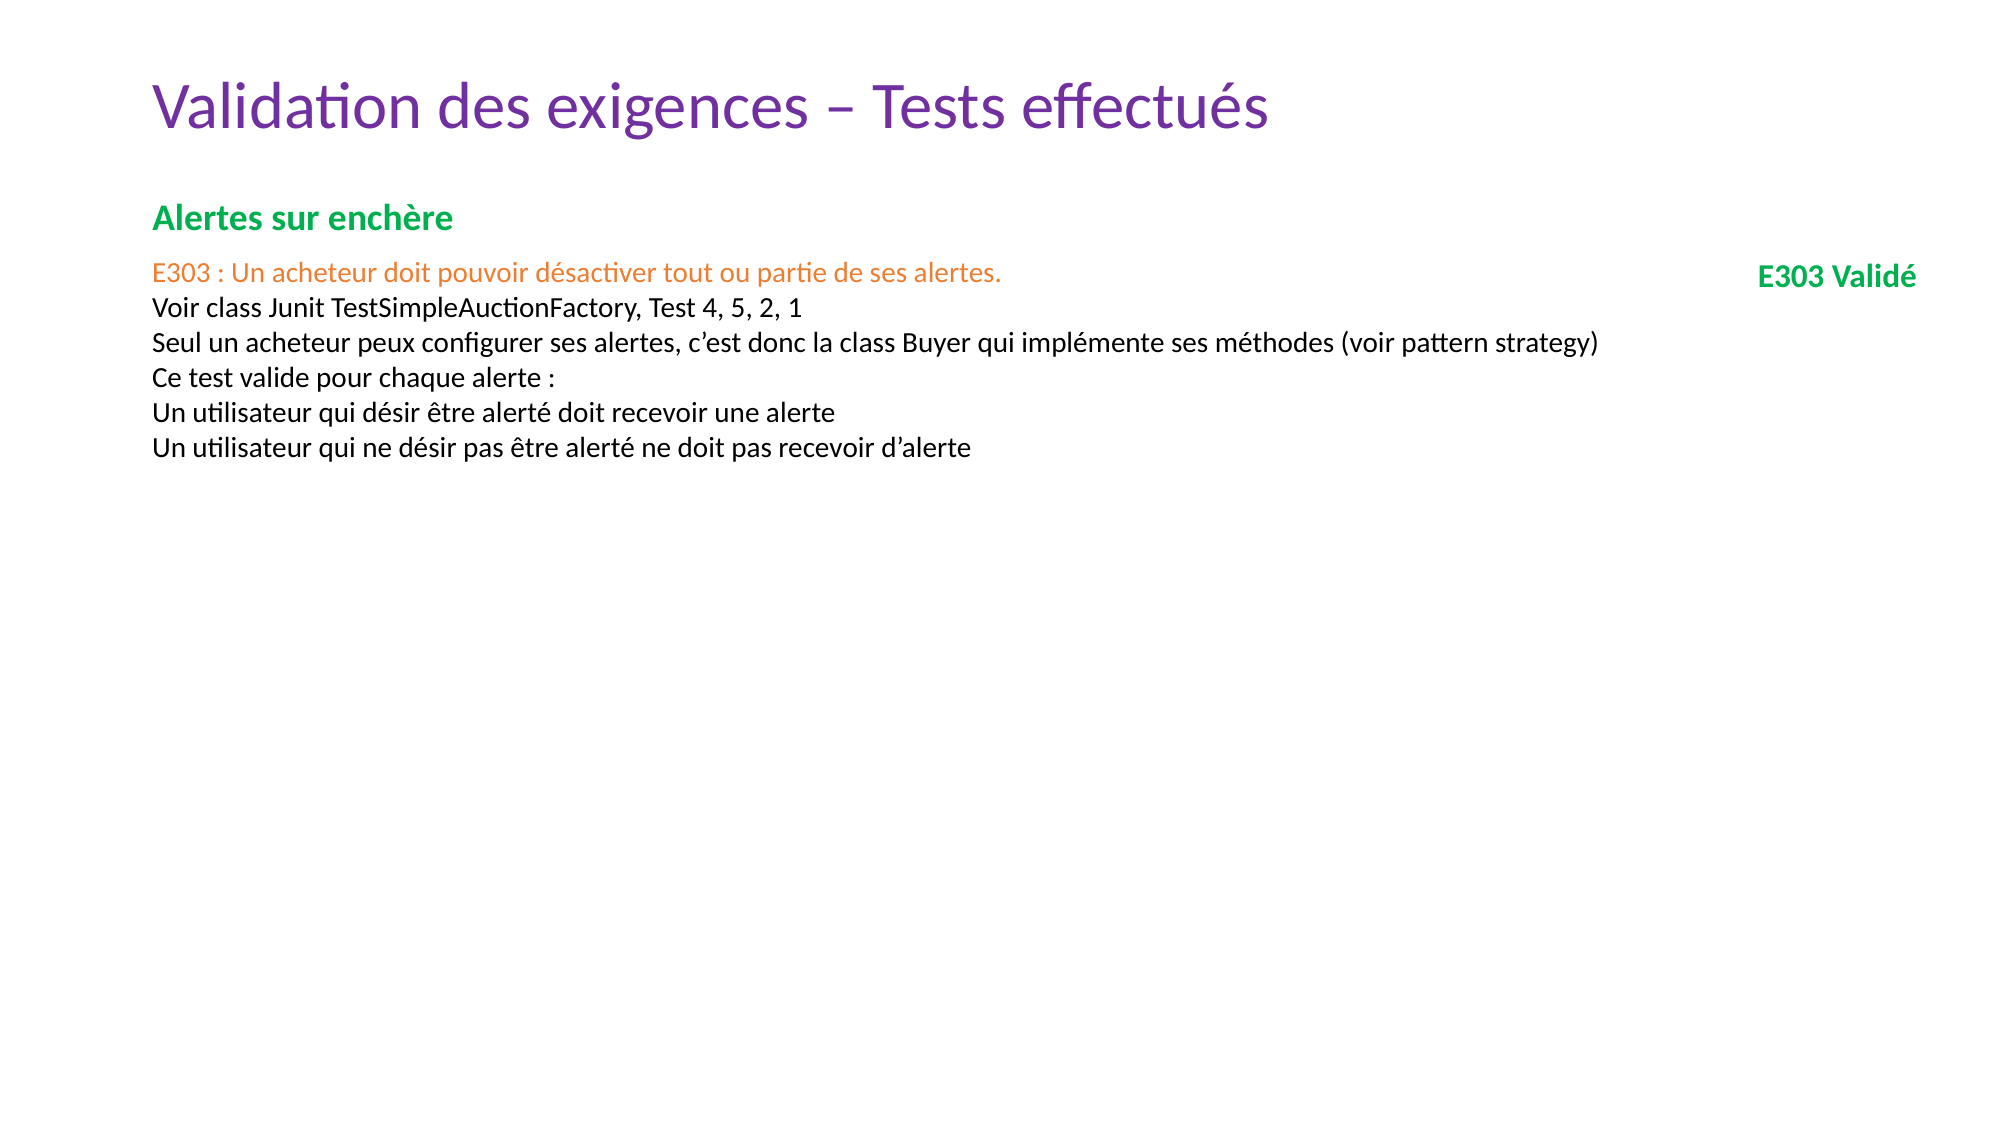

# Validation des exigences – Tests effectués
Alertes sur enchère
E303 : Un acheteur doit pouvoir désactiver tout ou partie de ses alertes.
Voir class Junit TestSimpleAuctionFactory, Test 4, 5, 2, 1
Seul un acheteur peux configurer ses alertes, c’est donc la class Buyer qui implémente ses méthodes (voir pattern strategy)
Ce test valide pour chaque alerte :
Un utilisateur qui désir être alerté doit recevoir une alerte
Un utilisateur qui ne désir pas être alerté ne doit pas recevoir d’alerte
E303 Validé